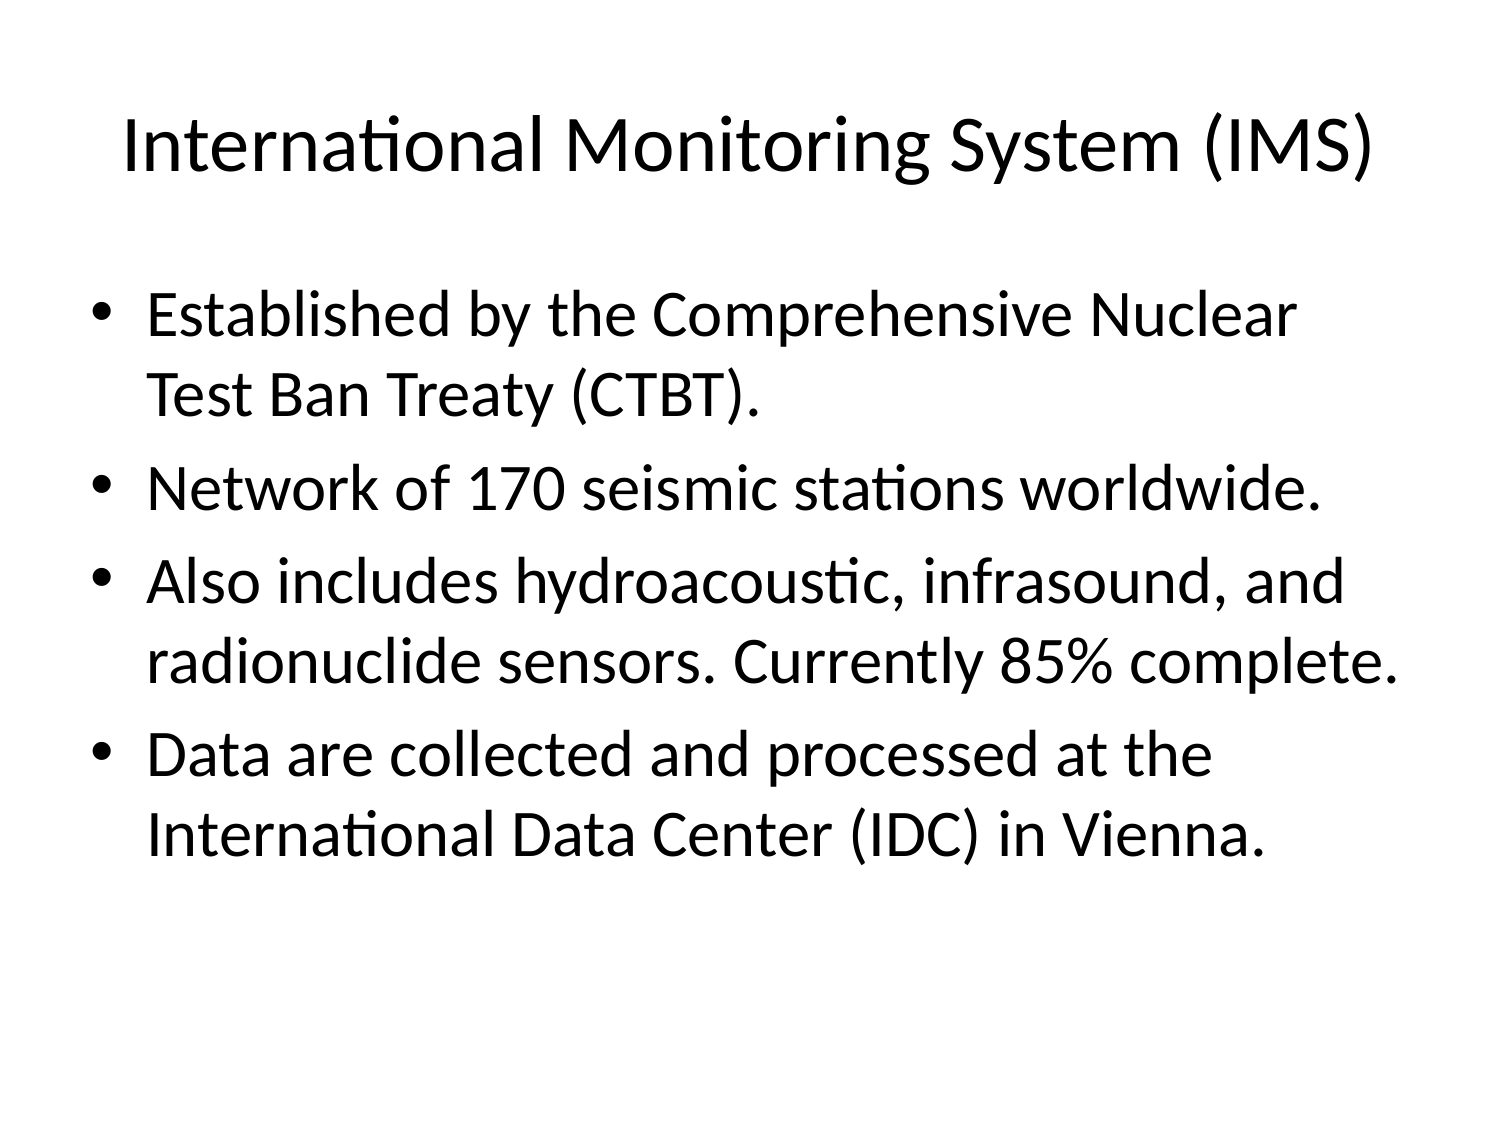

# International Monitoring System (IMS)
Established by the Comprehensive Nuclear Test Ban Treaty (CTBT).
Network of 170 seismic stations worldwide.
Also includes hydroacoustic, infrasound, and radionuclide sensors. Currently 85% complete.
Data are collected and processed at the International Data Center (IDC) in Vienna.